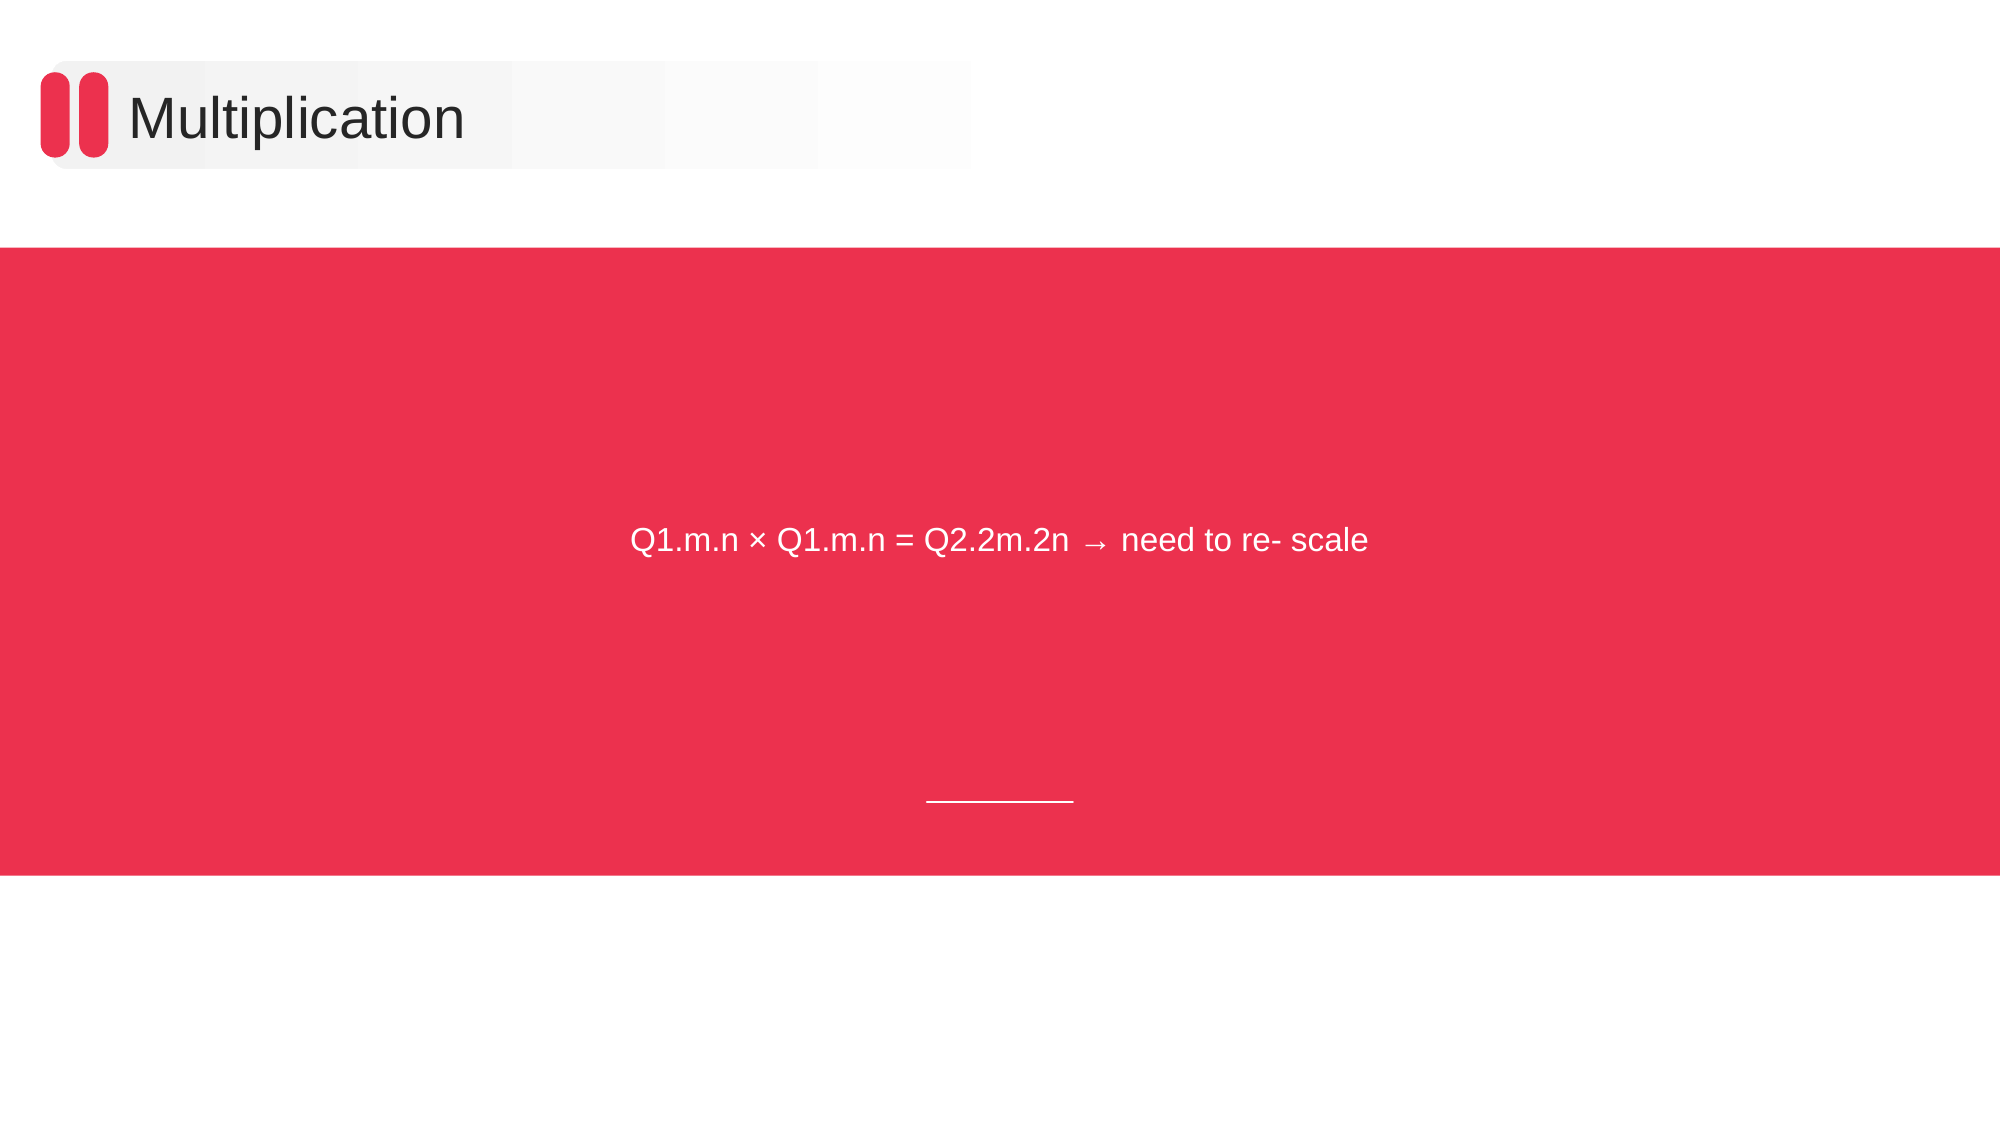

Multiplication

Q1.m.n × Q1.m.n = Q2.2m.2n → need to re- scale